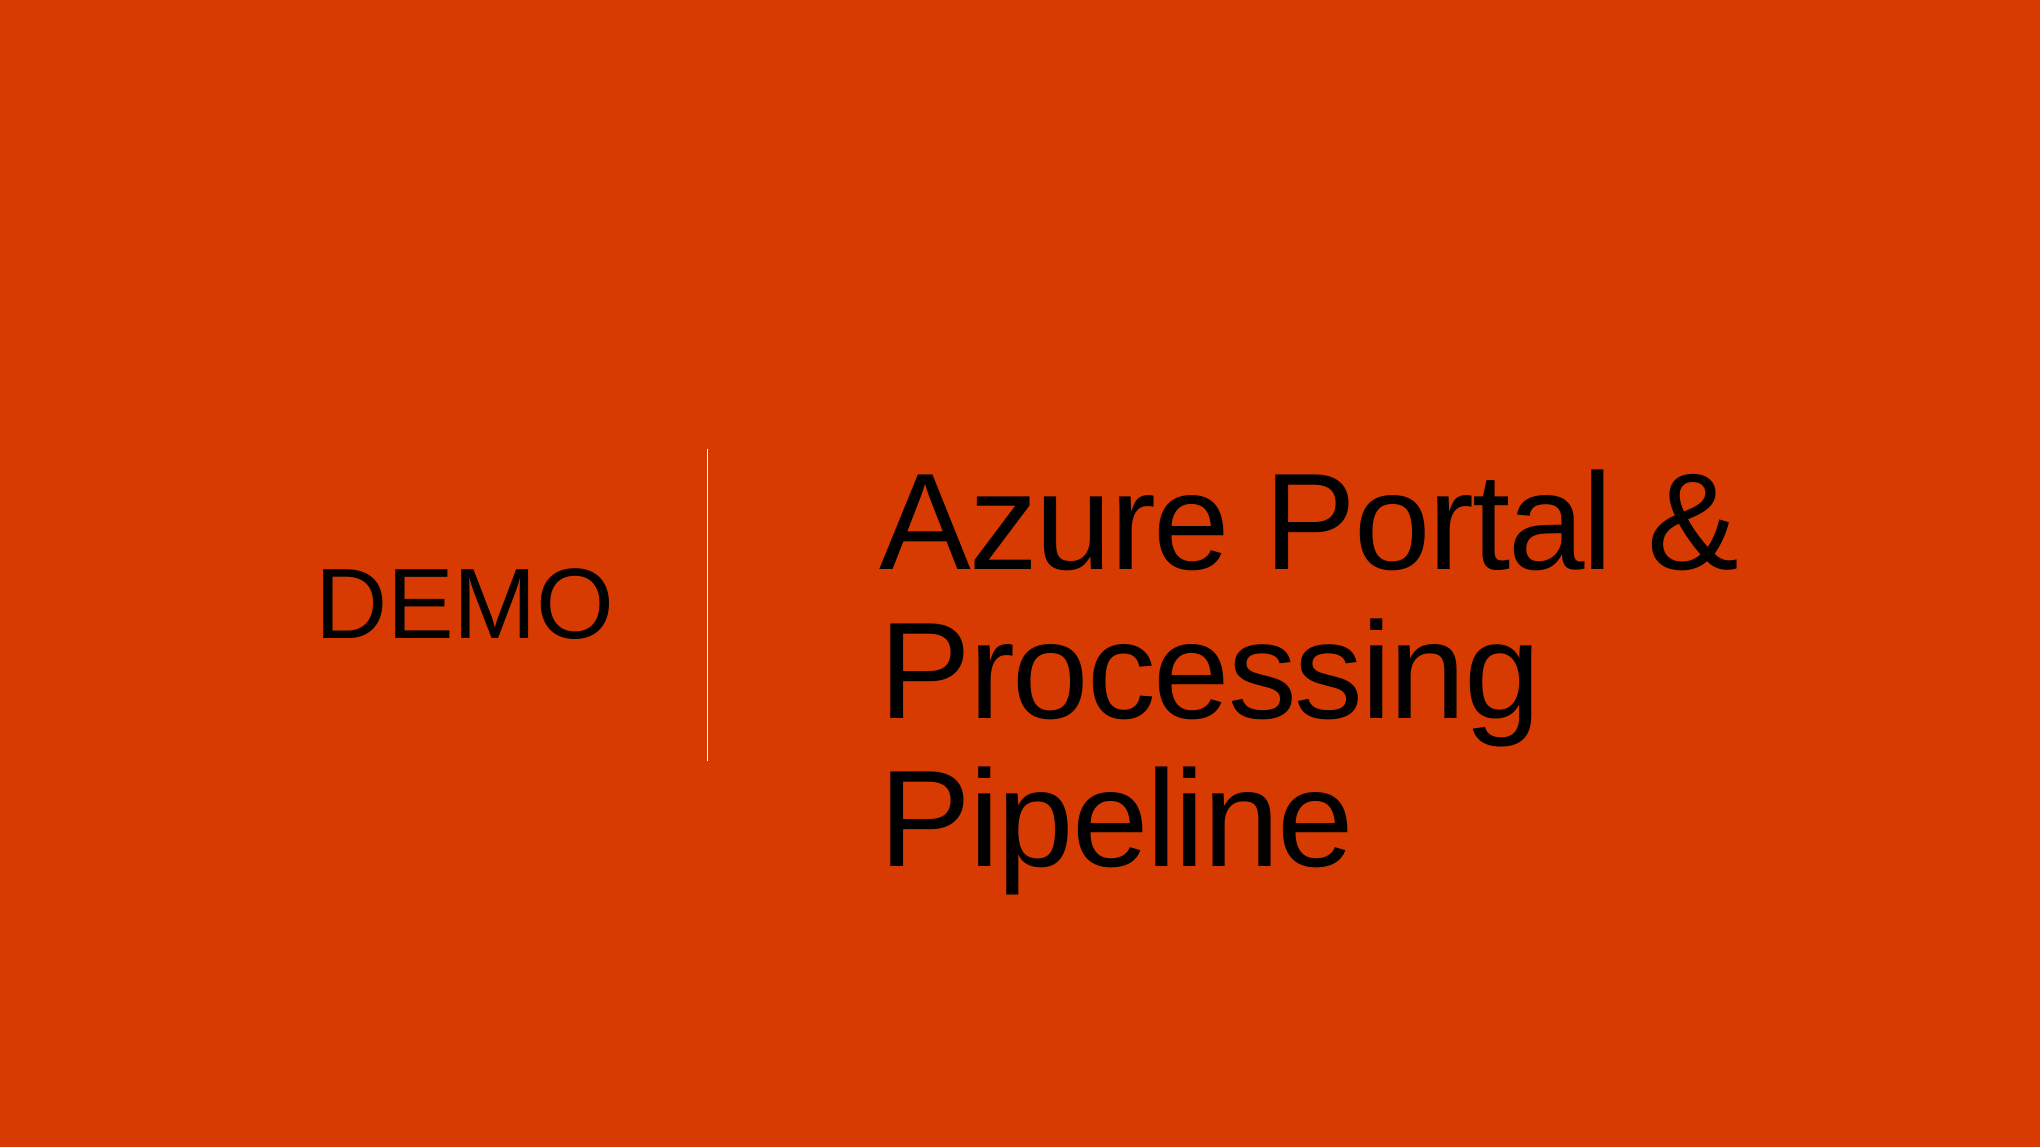

# Azure Portal & Processing Pipeline
DEMO